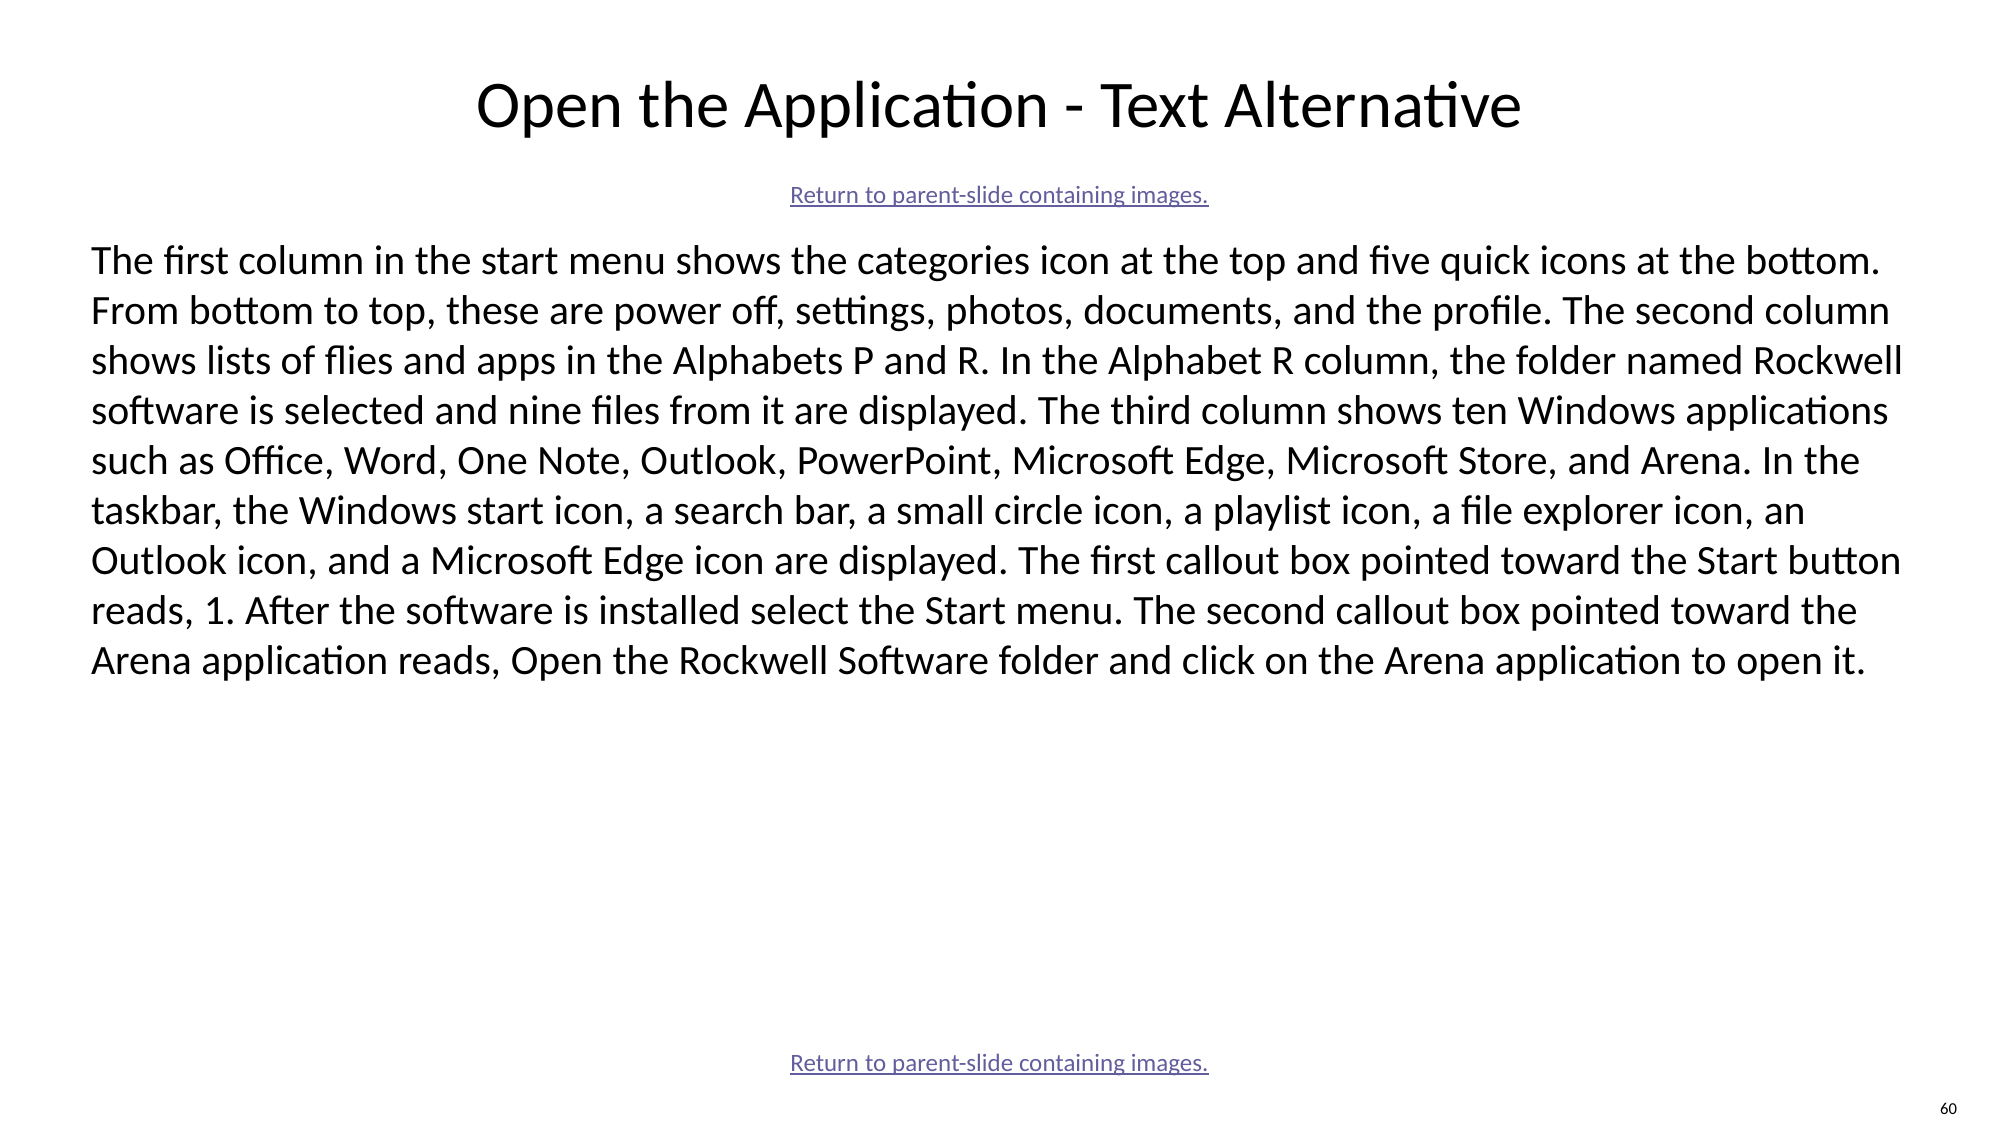

# Open the Application - Text Alternative
Return to parent-slide containing images.
The first column in the start menu shows the categories icon at the top and five quick icons at the bottom. From bottom to top, these are power off, settings, photos, documents, and the profile. The second column shows lists of flies and apps in the Alphabets P and R. In the Alphabet R column, the folder named Rockwell software is selected and nine files from it are displayed. The third column shows ten Windows applications such as Office, Word, One Note, Outlook, PowerPoint, Microsoft Edge, Microsoft Store, and Arena. In the taskbar, the Windows start icon, a search bar, a small circle icon, a playlist icon, a file explorer icon, an Outlook icon, and a Microsoft Edge icon are displayed. The first callout box pointed toward the Start button reads, 1. After the software is installed select the Start menu. The second callout box pointed toward the Arena application reads, Open the Rockwell Software folder and click on the Arena application to open it.
Return to parent-slide containing images.
60